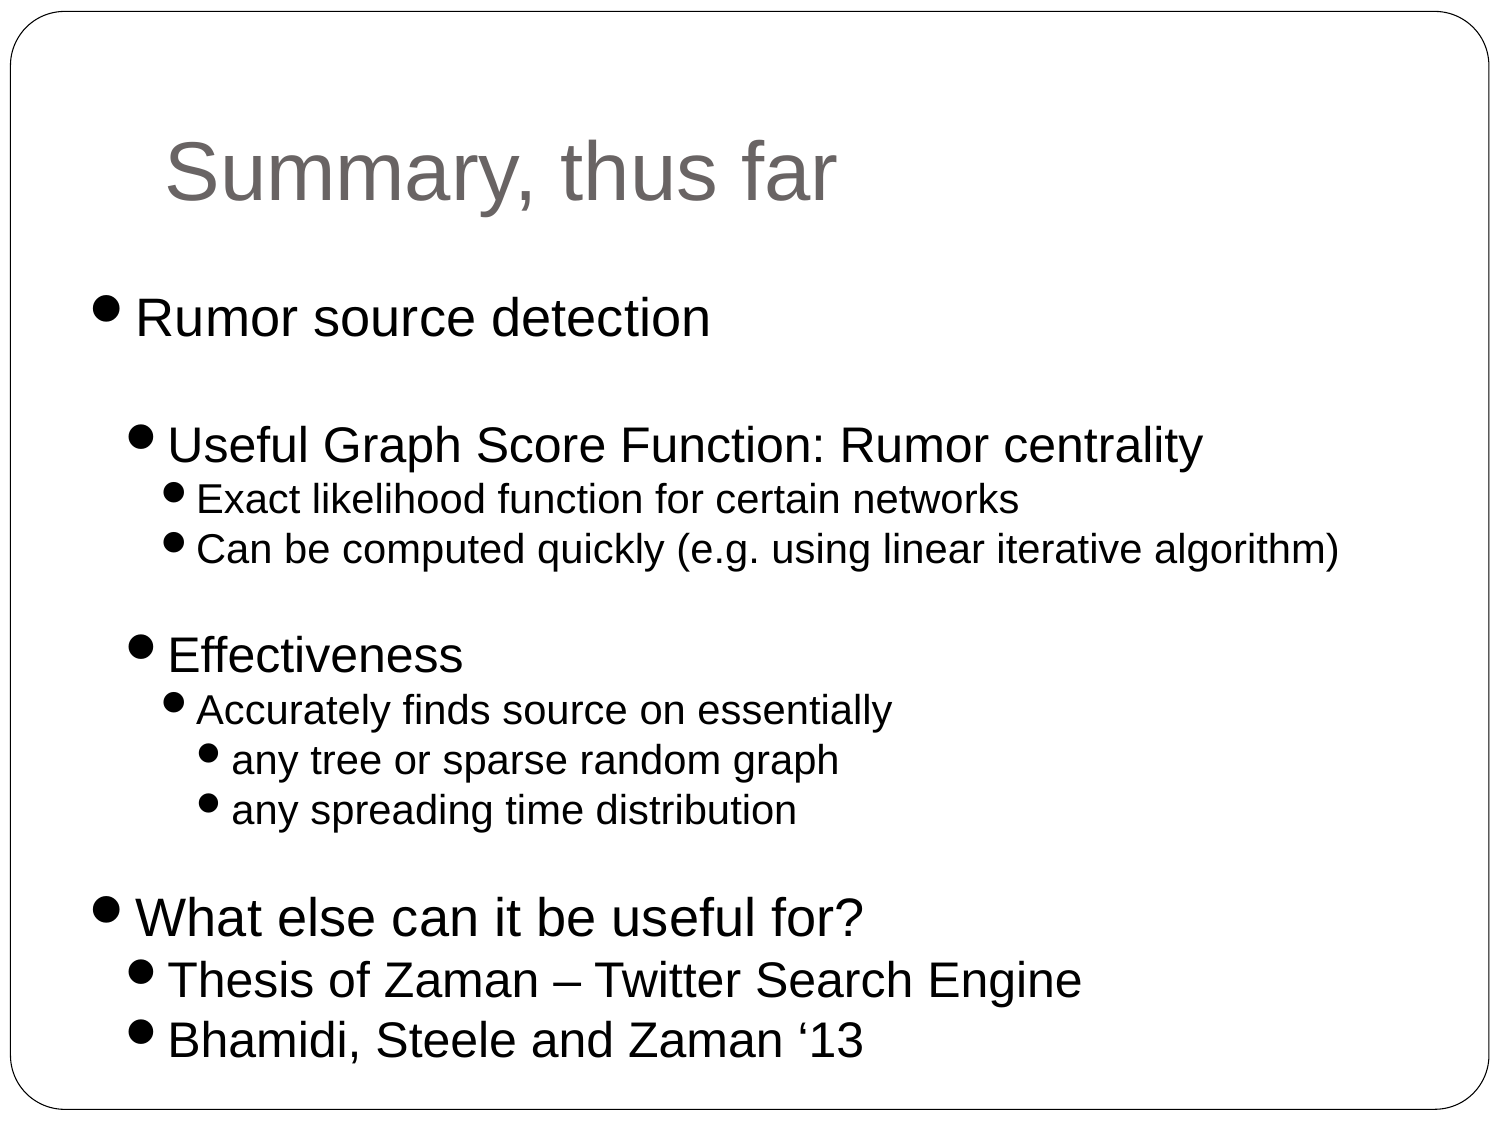

Summary, thus far
Rumor source detection

Useful Graph Score Function: Rumor centrality
Exact likelihood function for certain networks
Can be computed quickly (e.g. using linear iterative algorithm)

Effectiveness
Accurately finds source on essentially
any tree or sparse random graph
any spreading time distribution

What else can it be useful for?
Thesis of Zaman – Twitter Search Engine
Bhamidi, Steele and Zaman ‘13